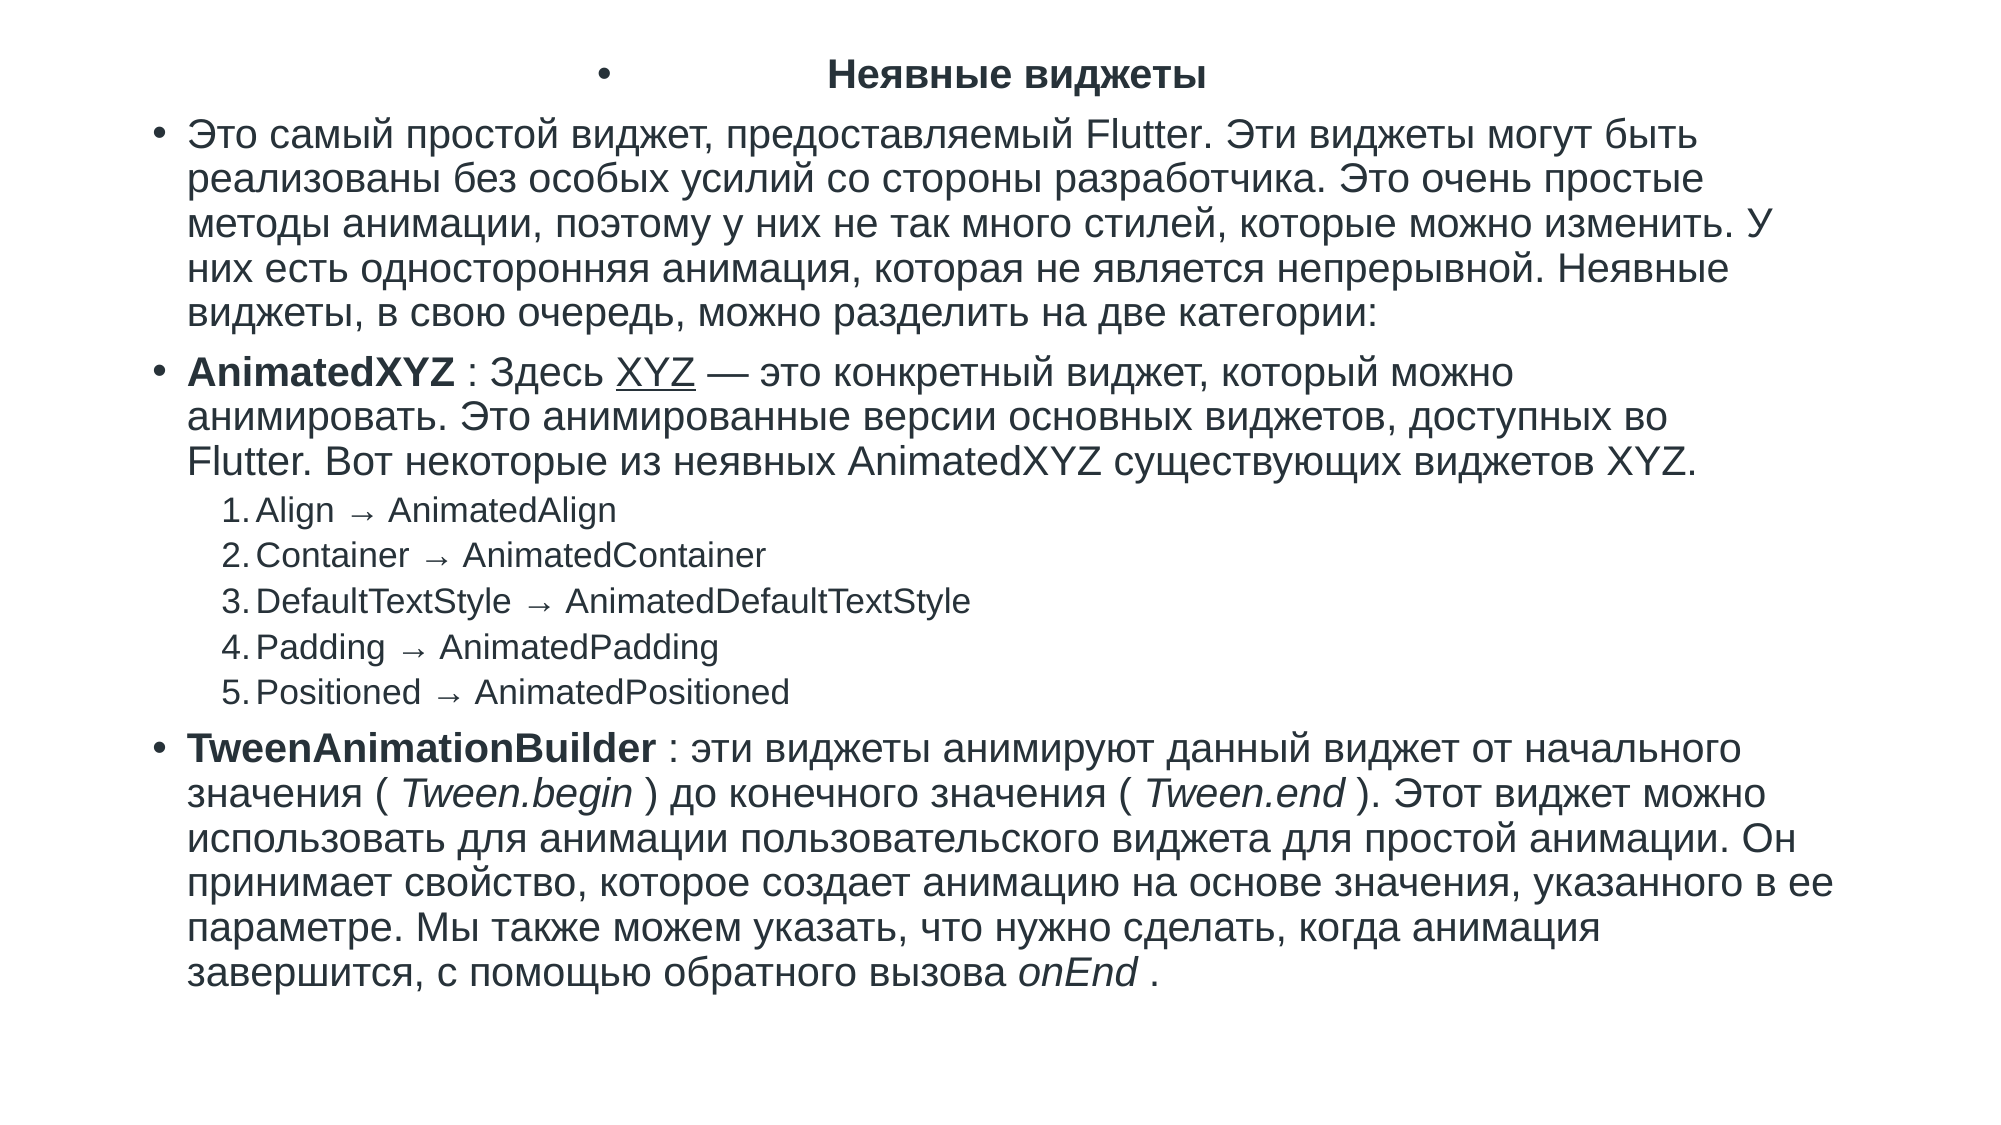

Неявные виджеты
Это самый простой виджет, предоставляемый Flutter. Эти виджеты могут быть реализованы без особых усилий со стороны разработчика. Это очень простые методы анимации, поэтому у них не так много стилей, которые можно изменить. У них есть односторонняя анимация, которая не является непрерывной. Неявные виджеты, в свою очередь, можно разделить на две категории:
AnimatedXYZ : Здесь XYZ — это конкретный виджет, который можно анимировать. Это анимированные версии основных виджетов, доступных во Flutter. Вот некоторые из неявных AnimatedXYZ существующих виджетов XYZ.
Align → AnimatedAlign
Container → AnimatedContainer
DefaultTextStyle → AnimatedDefaultTextStyle
Padding → AnimatedPadding
Positioned → AnimatedPositioned
TweenAnimationBuilder : эти виджеты анимируют данный виджет от начального значения ( Tween.begin ) до конечного значения ( Tween.end ). Этот виджет можно использовать для анимации пользовательского виджета для простой анимации. Он принимает свойство, которое создает анимацию на основе значения, указанного в ее параметре. Мы также можем указать, что нужно сделать, когда анимация завершится, с помощью обратного вызова onEnd .